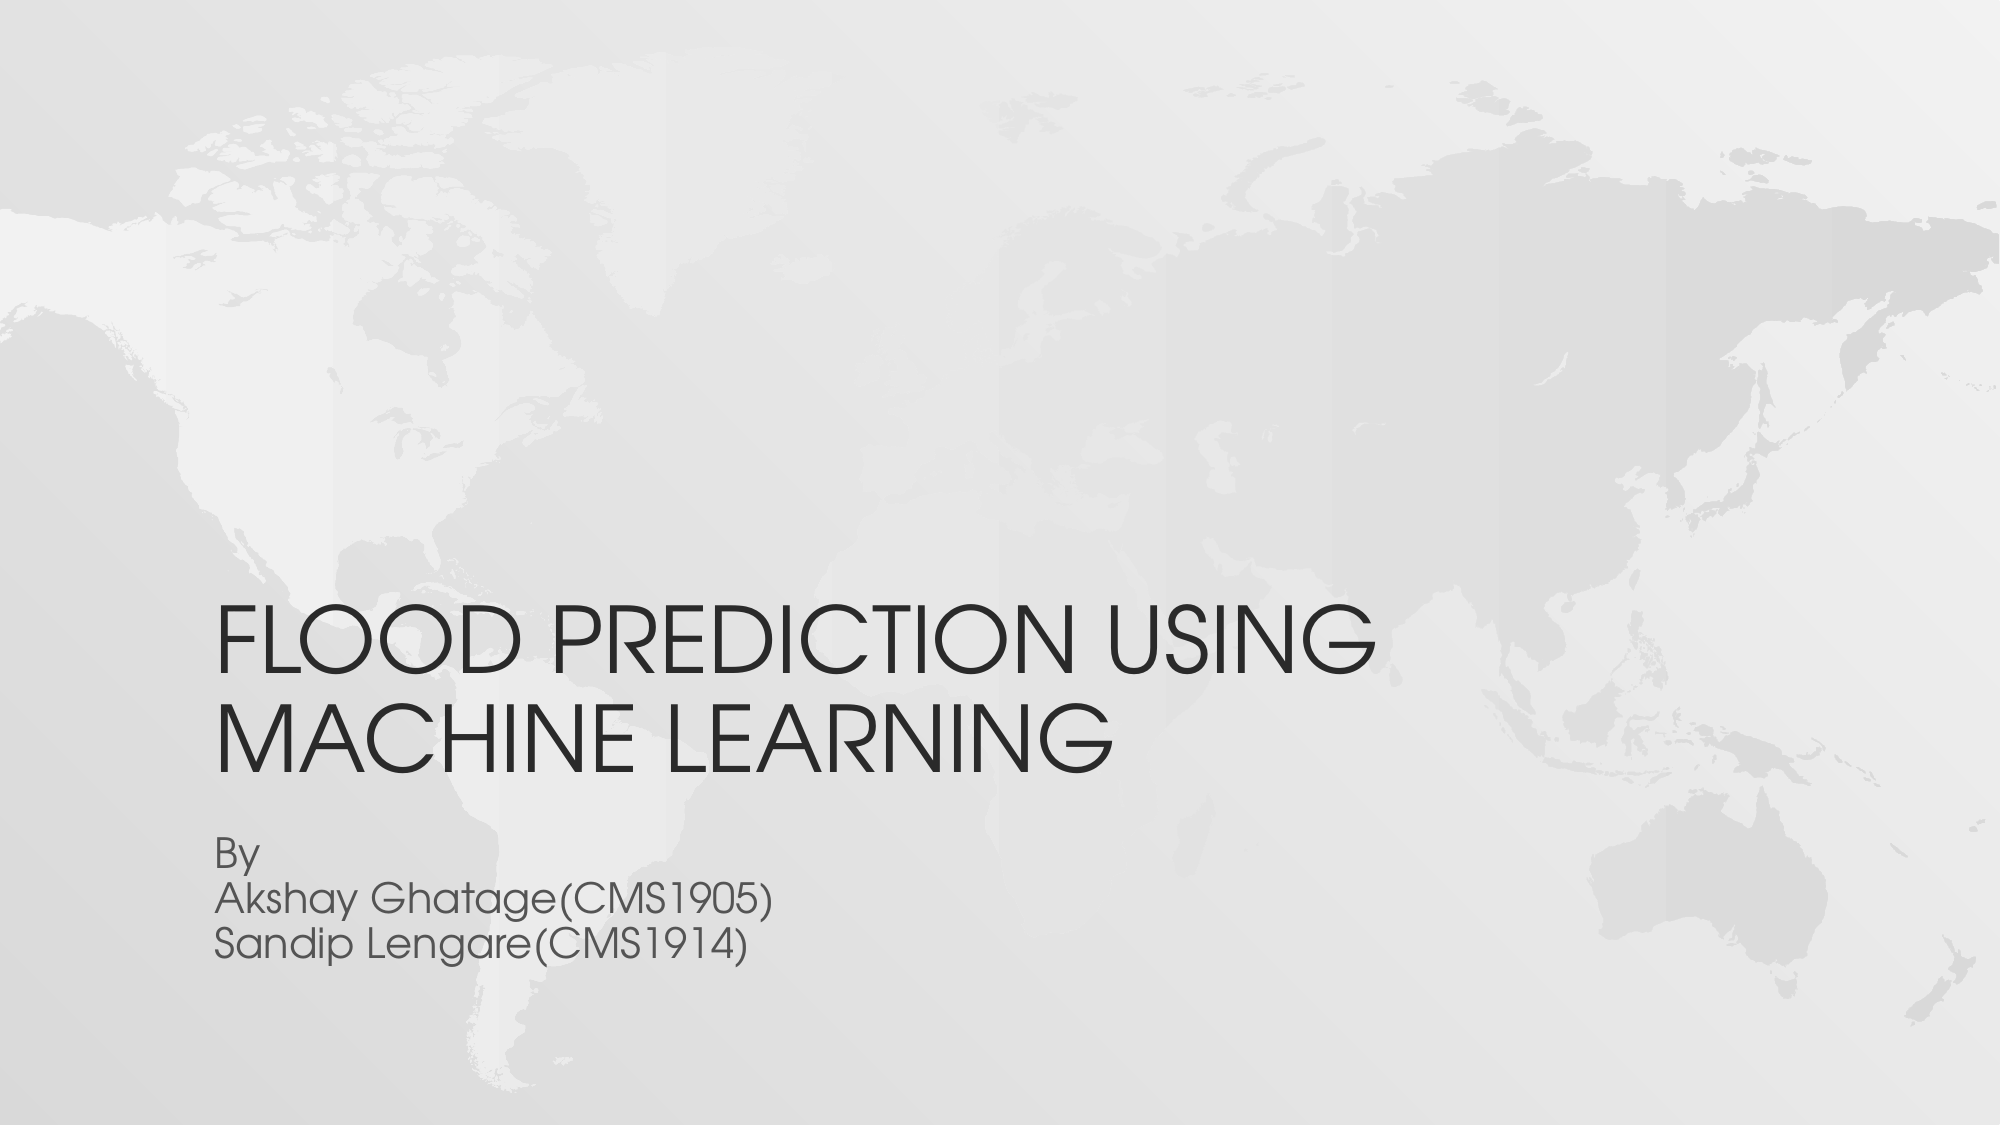

# Flood prediction using machine learning
By
Akshay Ghatage(CMS1905)
Sandip Lengare(CMS1914)